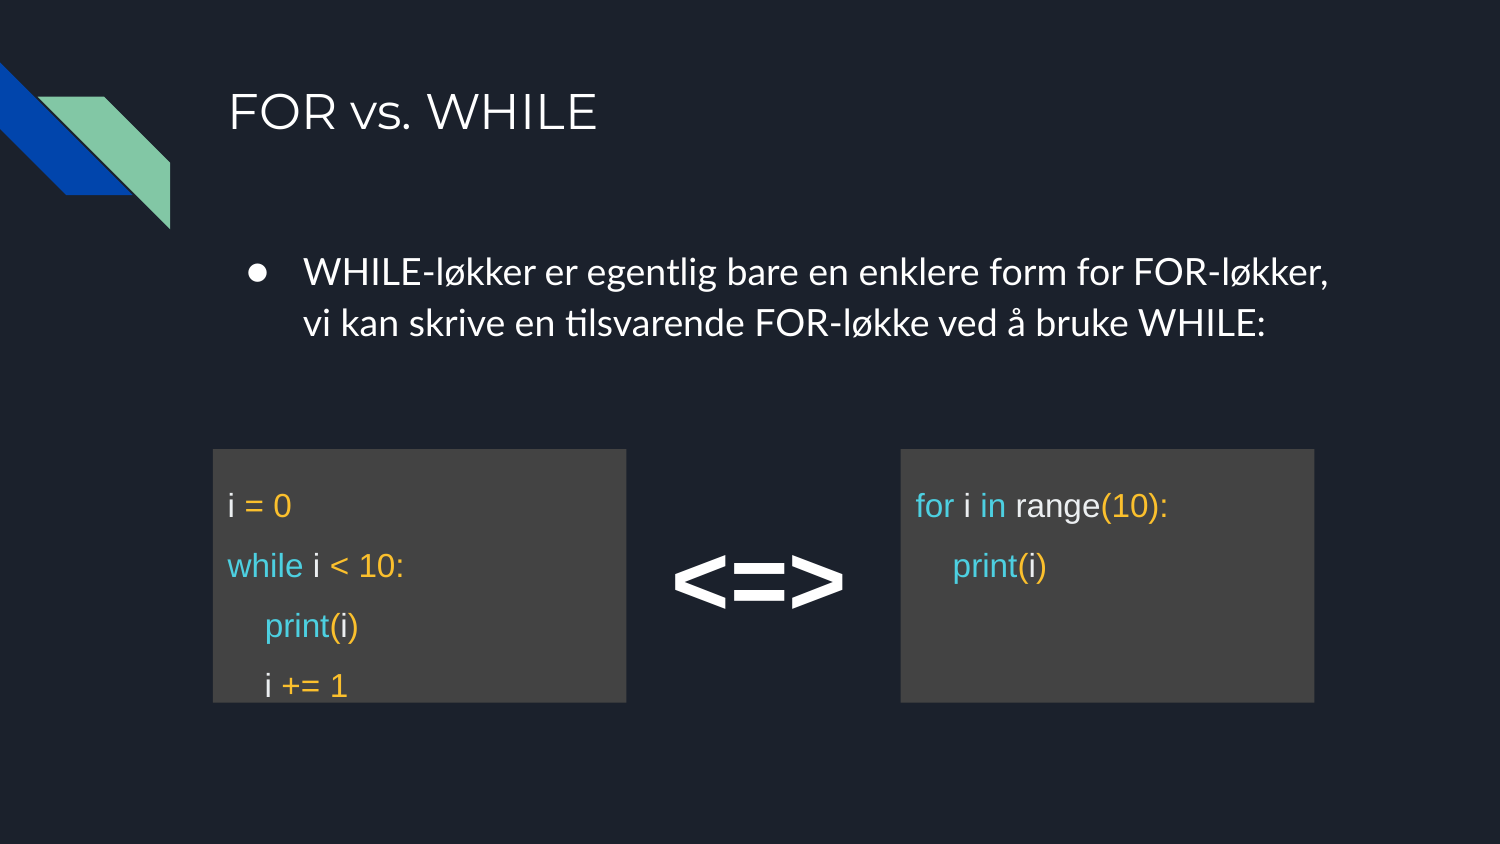

# FOR vs. WHILE
WHILE-løkker er egentlig bare en enklere form for FOR-løkker, vi kan skrive en tilsvarende FOR-løkke ved å bruke WHILE:
i = 0
while i < 10:
    print(i)
    i += 1
for i in range(10):
    print(i)
<=>